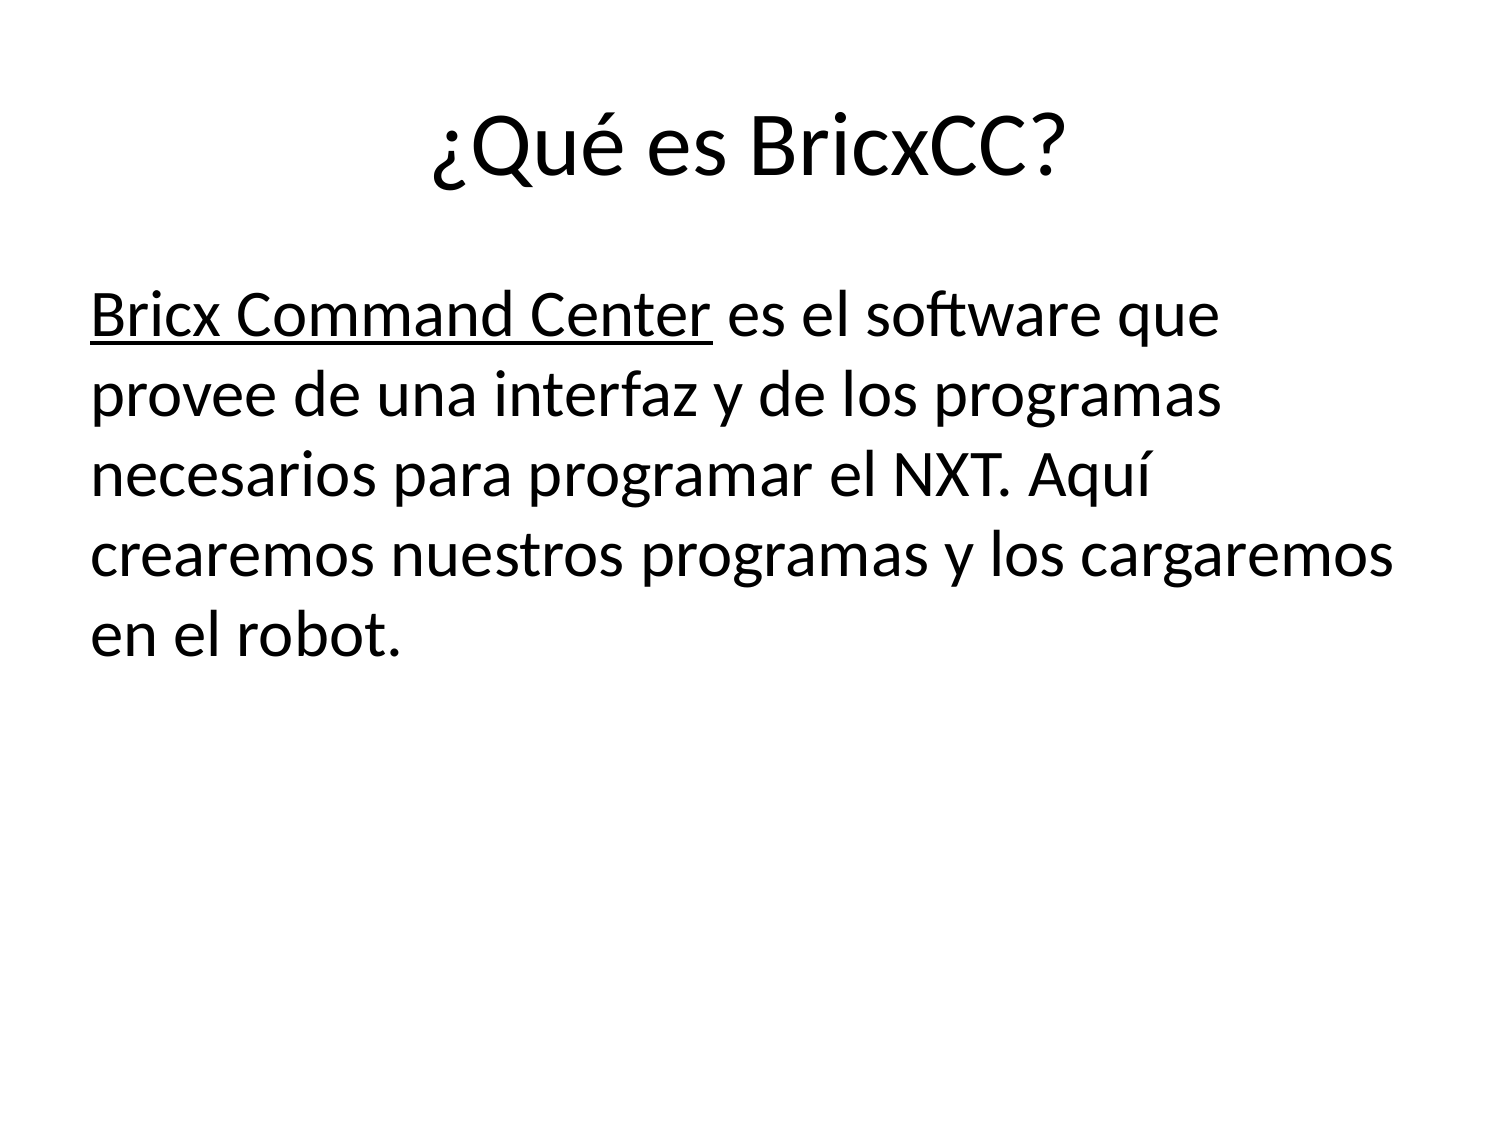

# ¿Qué es BricxCC?
Bricx Command Center es el software que provee de una interfaz y de los programas necesarios para programar el NXT. Aquí crearemos nuestros programas y los cargaremos en el robot.